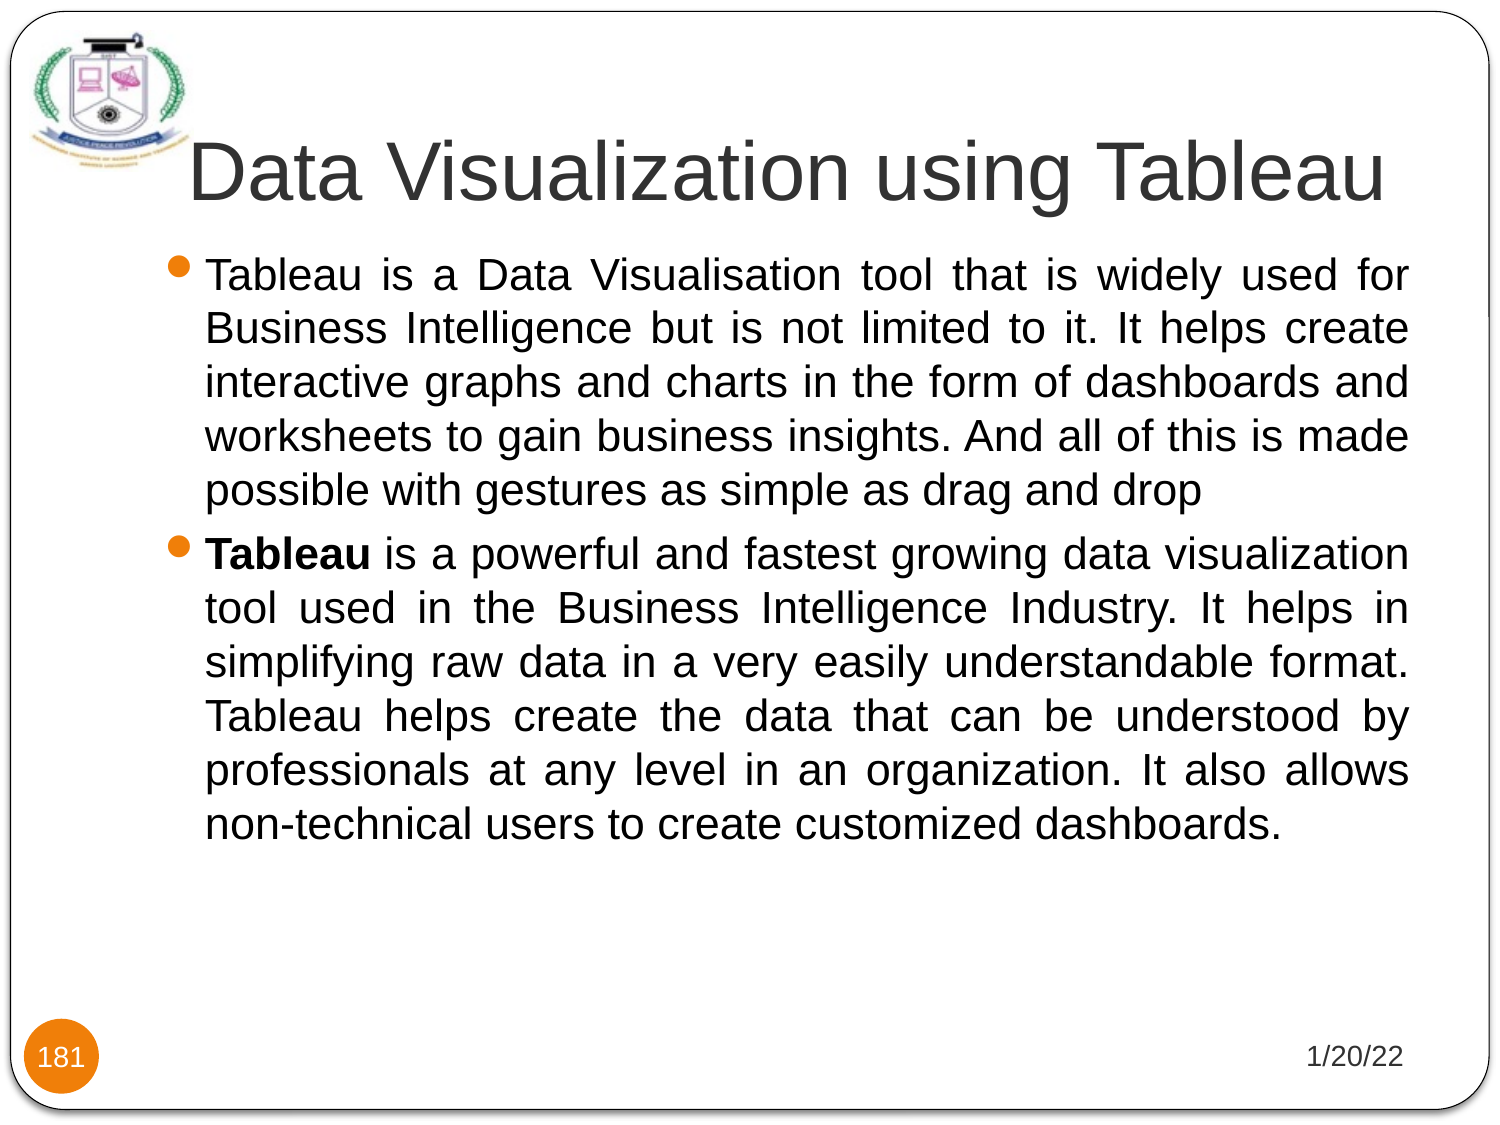

# Data Visualization using Tableau
Tableau is a Data Visualisation tool that is widely used for Business Intelligence but is not limited to it. It helps create interactive graphs and charts in the form of dashboards and worksheets to gain business insights. And all of this is made possible with gestures as simple as drag and drop
Tableau is a powerful and fastest growing data visualization tool used in the Business Intelligence Industry. It helps in simplifying raw data in a very easily understandable format. Tableau helps create the data that can be understood by professionals at any level in an organization. It also allows non-technical users to create customized dashboards.

1/20/22
181